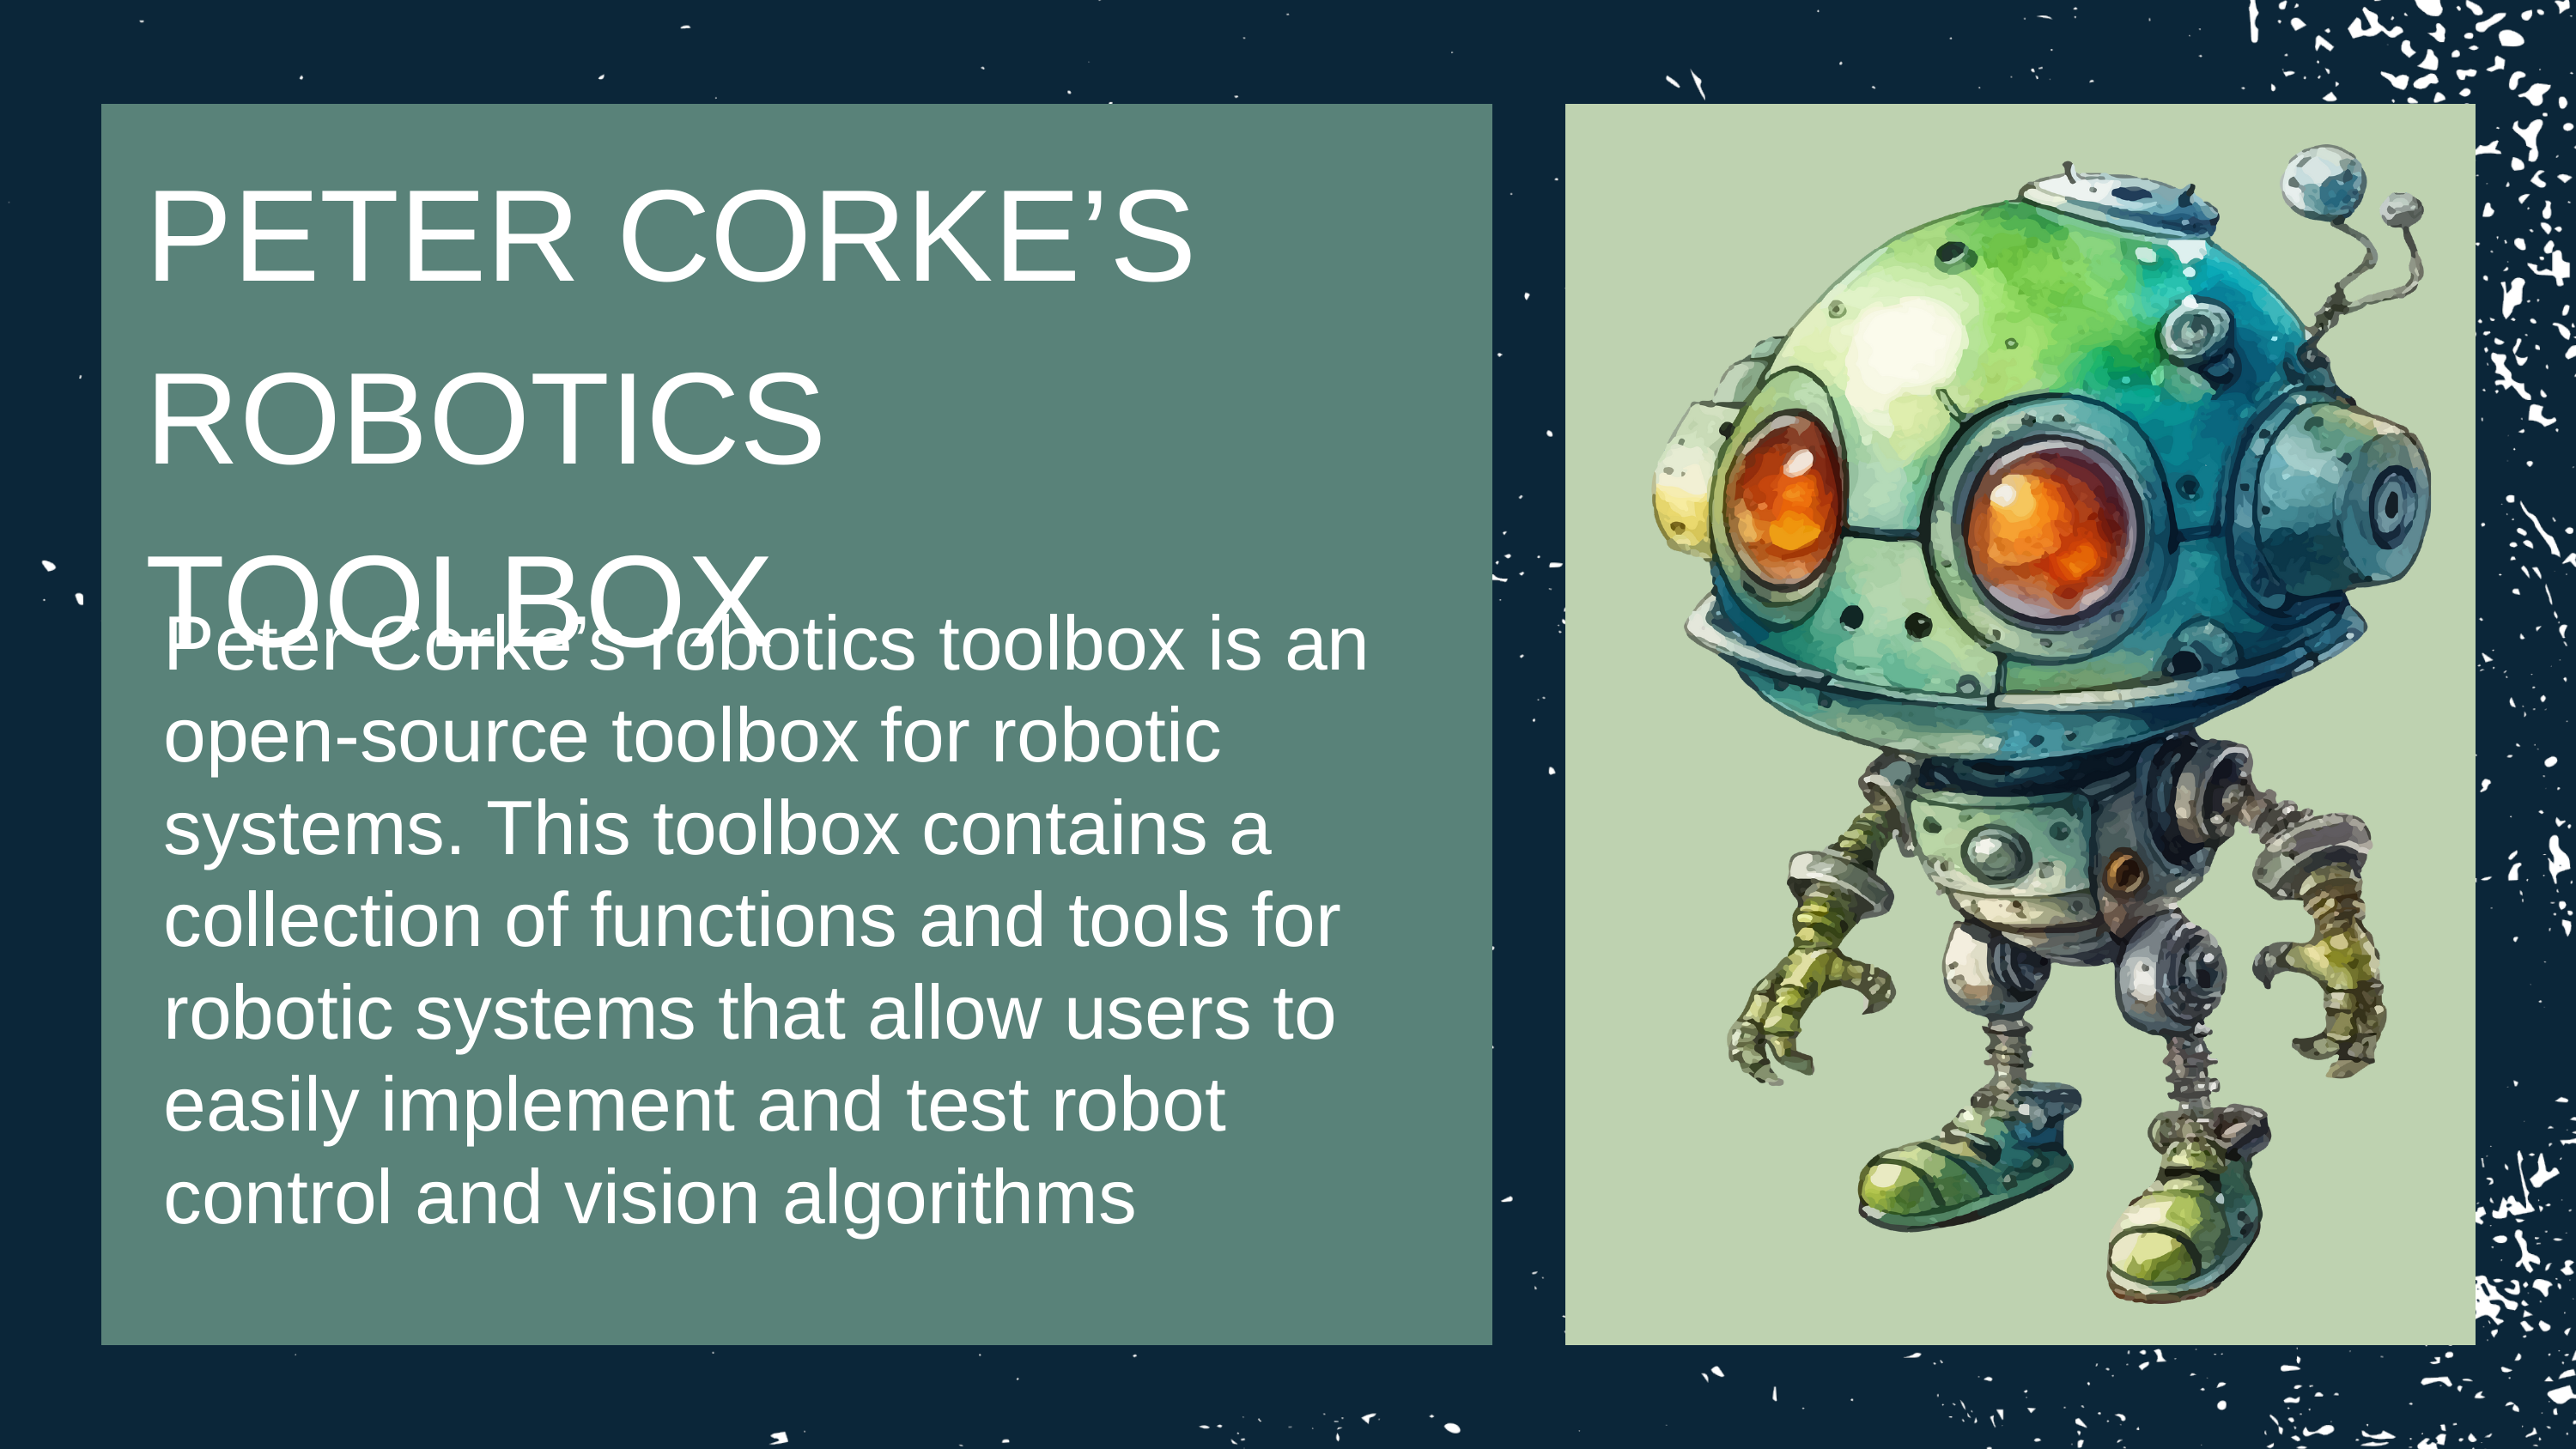

PETER CORKE’S ROBOTICS TOOLBOX

Peter Corke’s robotics toolbox is an open-source toolbox for robotic systems. This toolbox contains a collection of functions and tools for robotic systems that allow users to easily implement and test robot control and vision algorithms